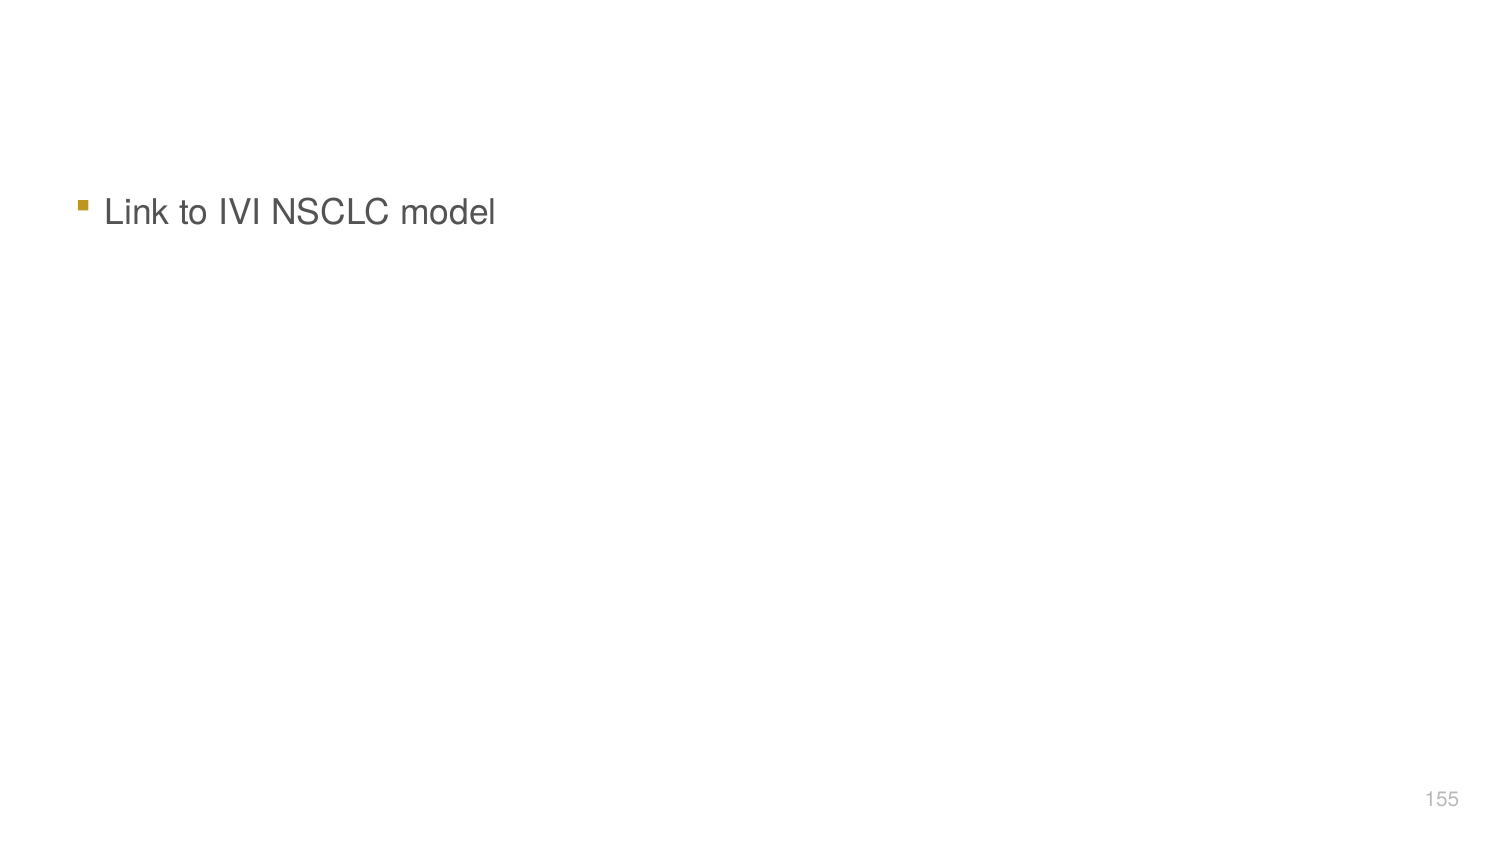

#
Link to IVI NSCLC model
155